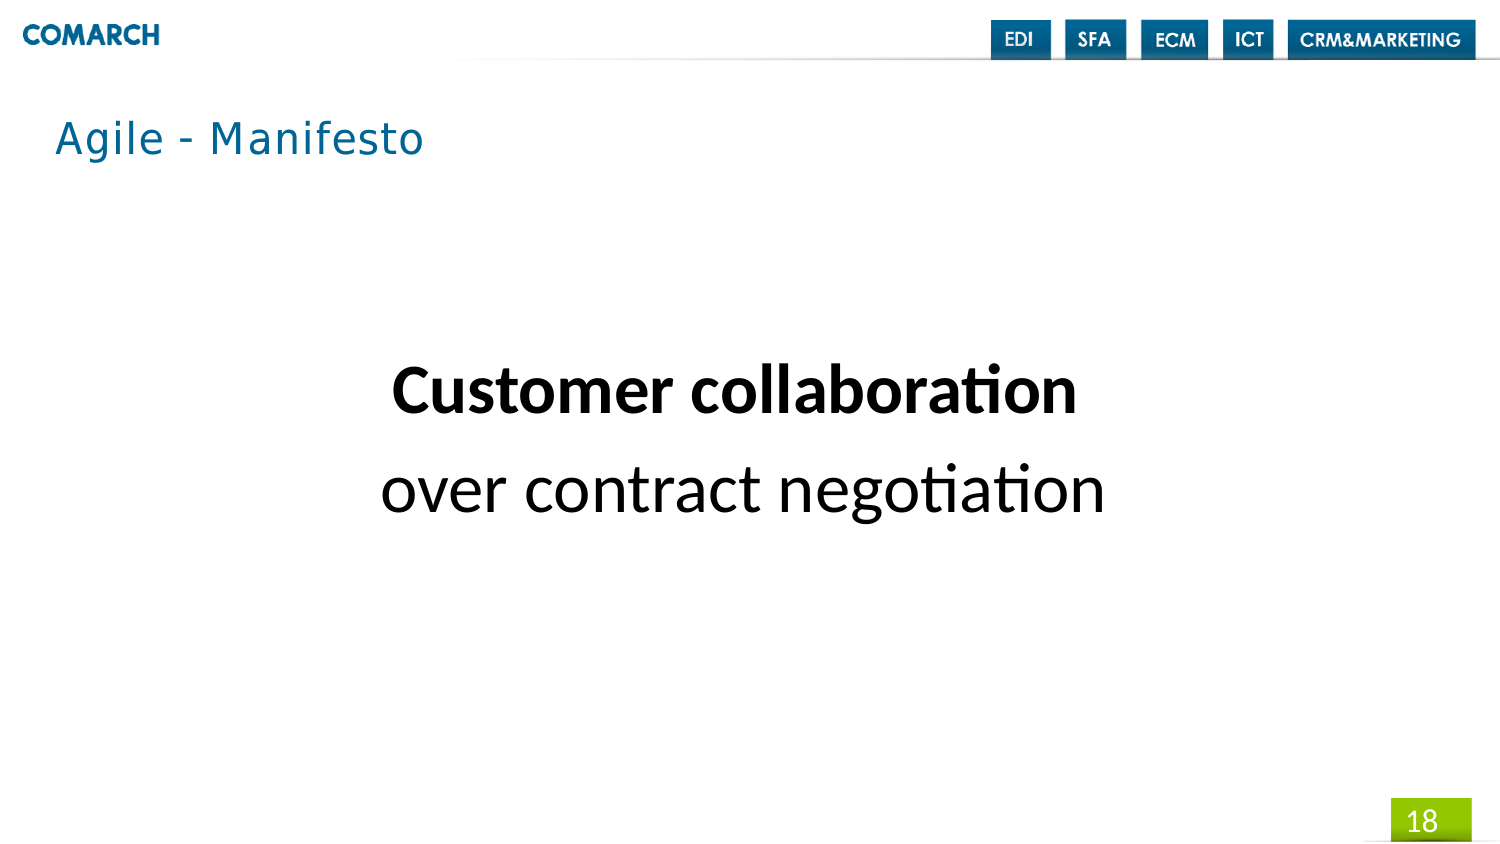

Agile - Manifesto

Customer collaboration
over contract negotiation